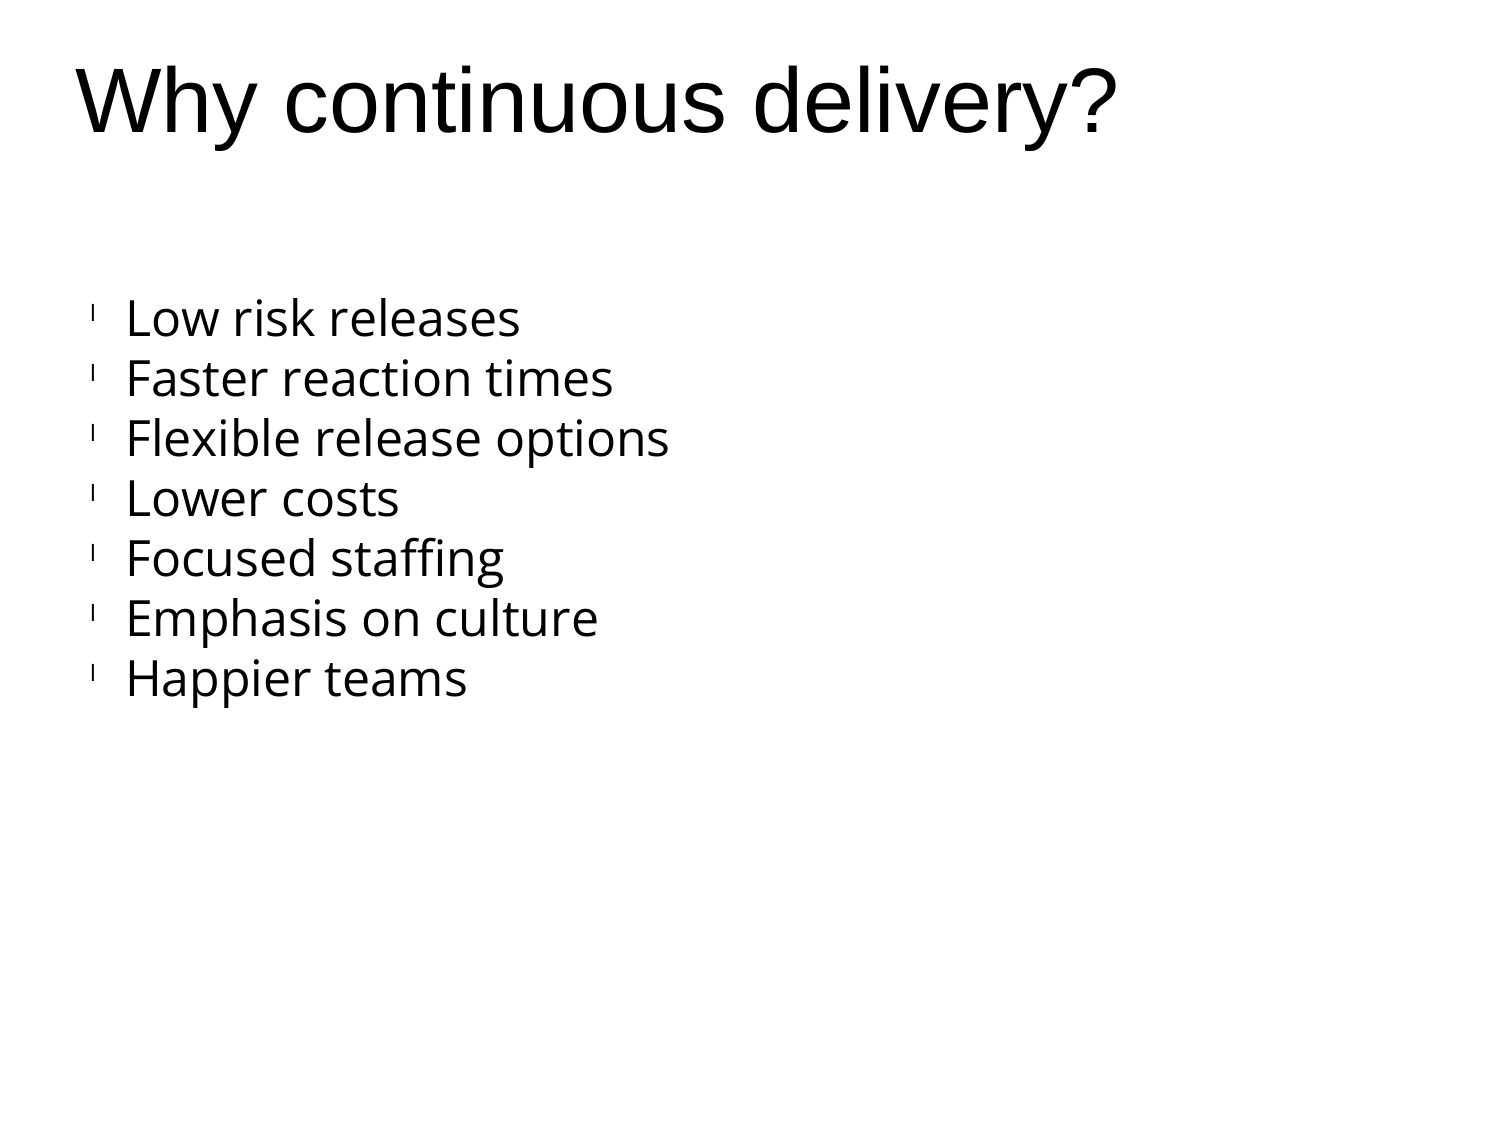

Why continuous delivery?

Low risk releases
Faster reaction times
Flexible release options
Lower costs
Focused staffing
Emphasis on culture
Happier teams